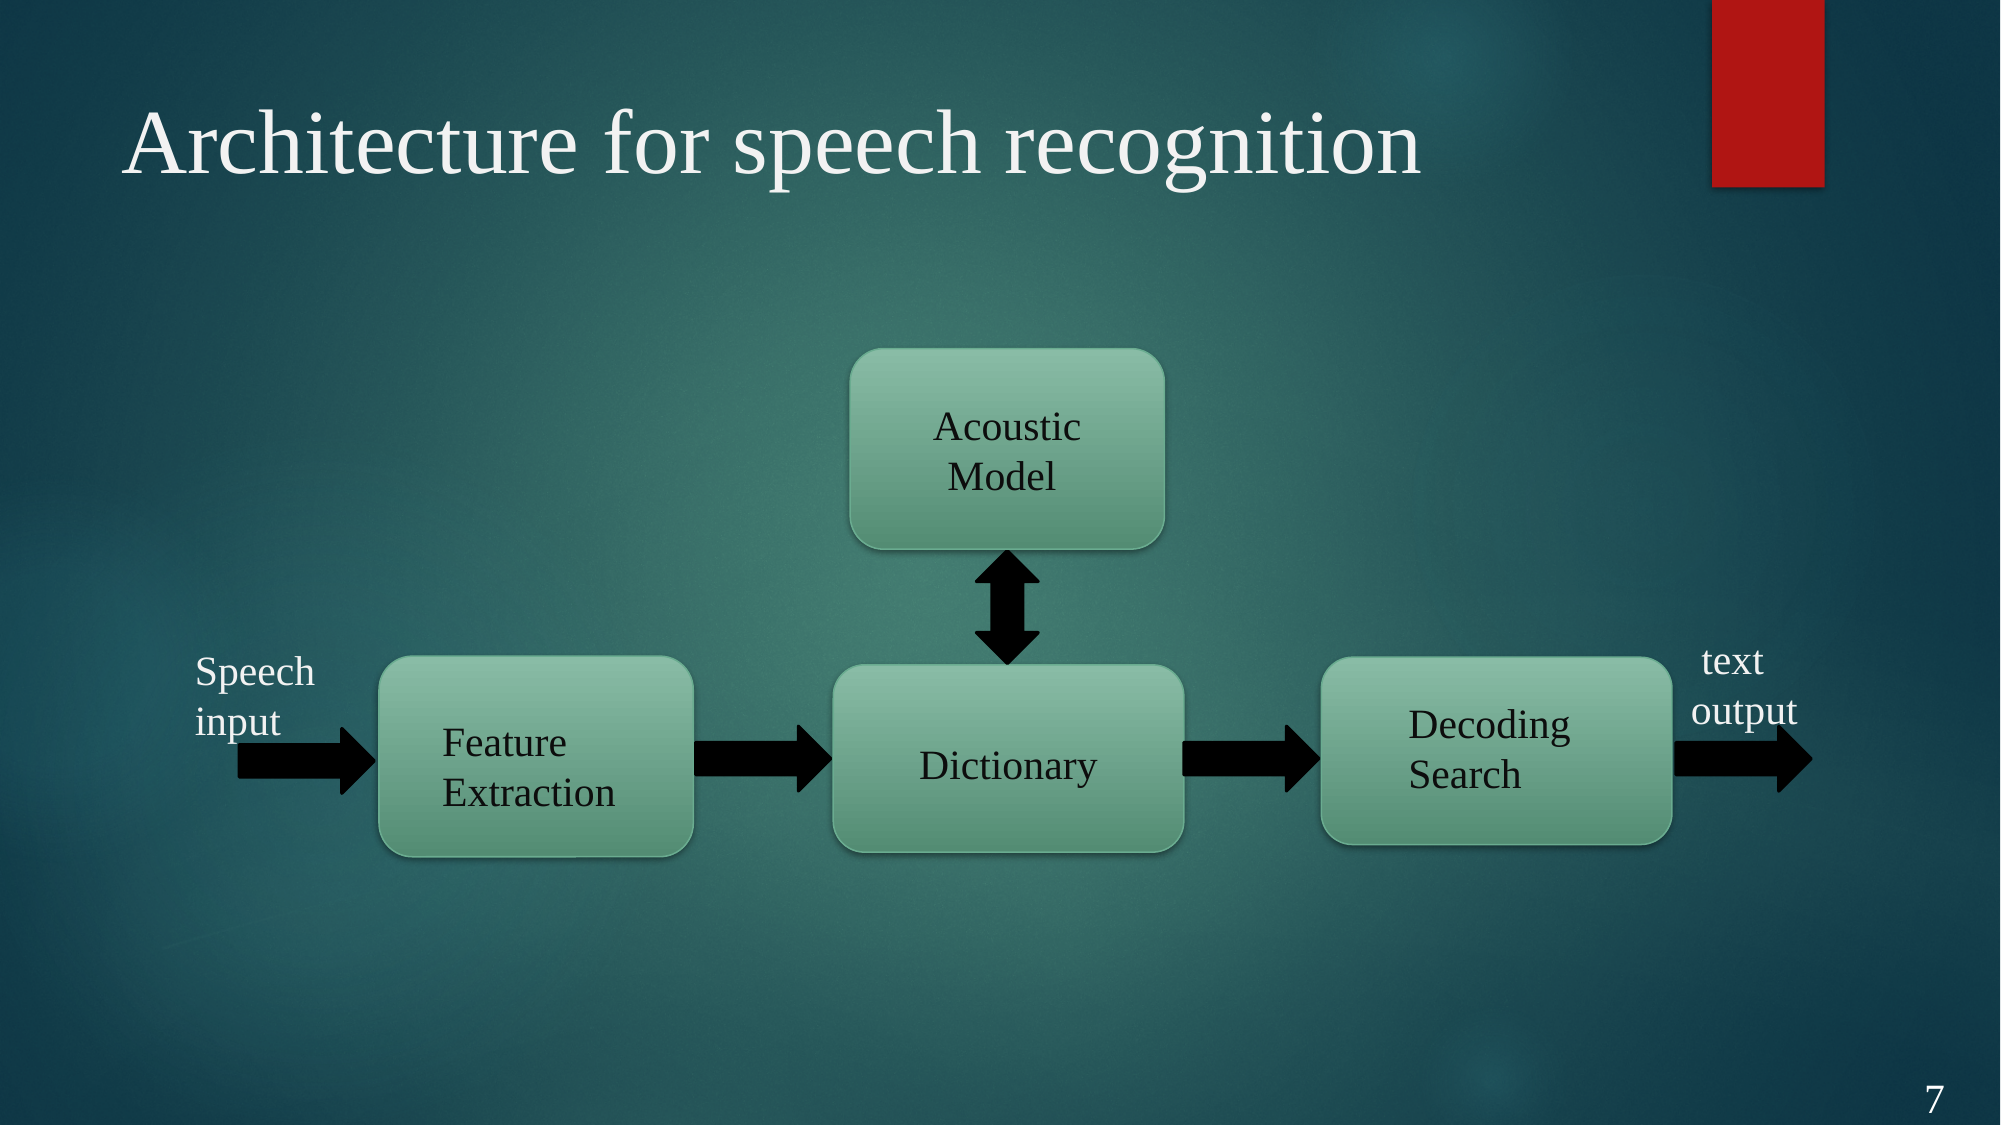

# Architecture for speech recognition
Acoustic Model

 text output
Speech input

Decoding Search
Feature Extraction

Dictionary
7